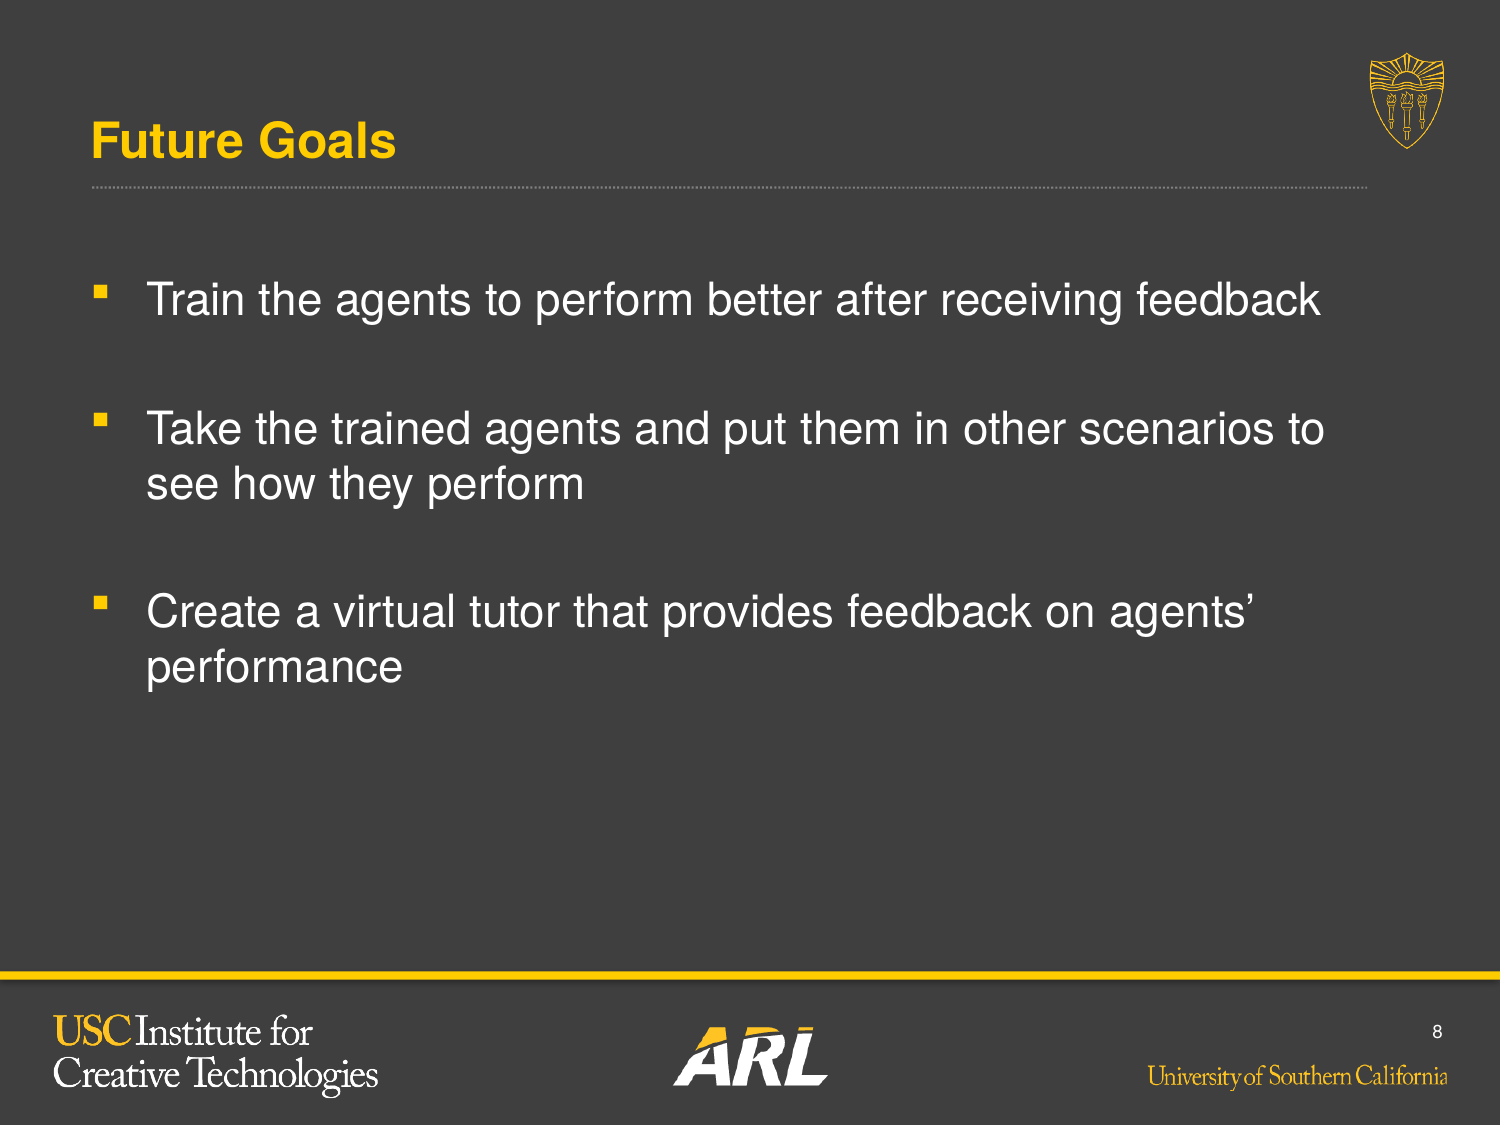

# Future Goals
Train the agents to perform better after receiving feedback

Take the trained agents and put them in other scenarios to see how they perform

Create a virtual tutor that provides feedback on agents’ performance